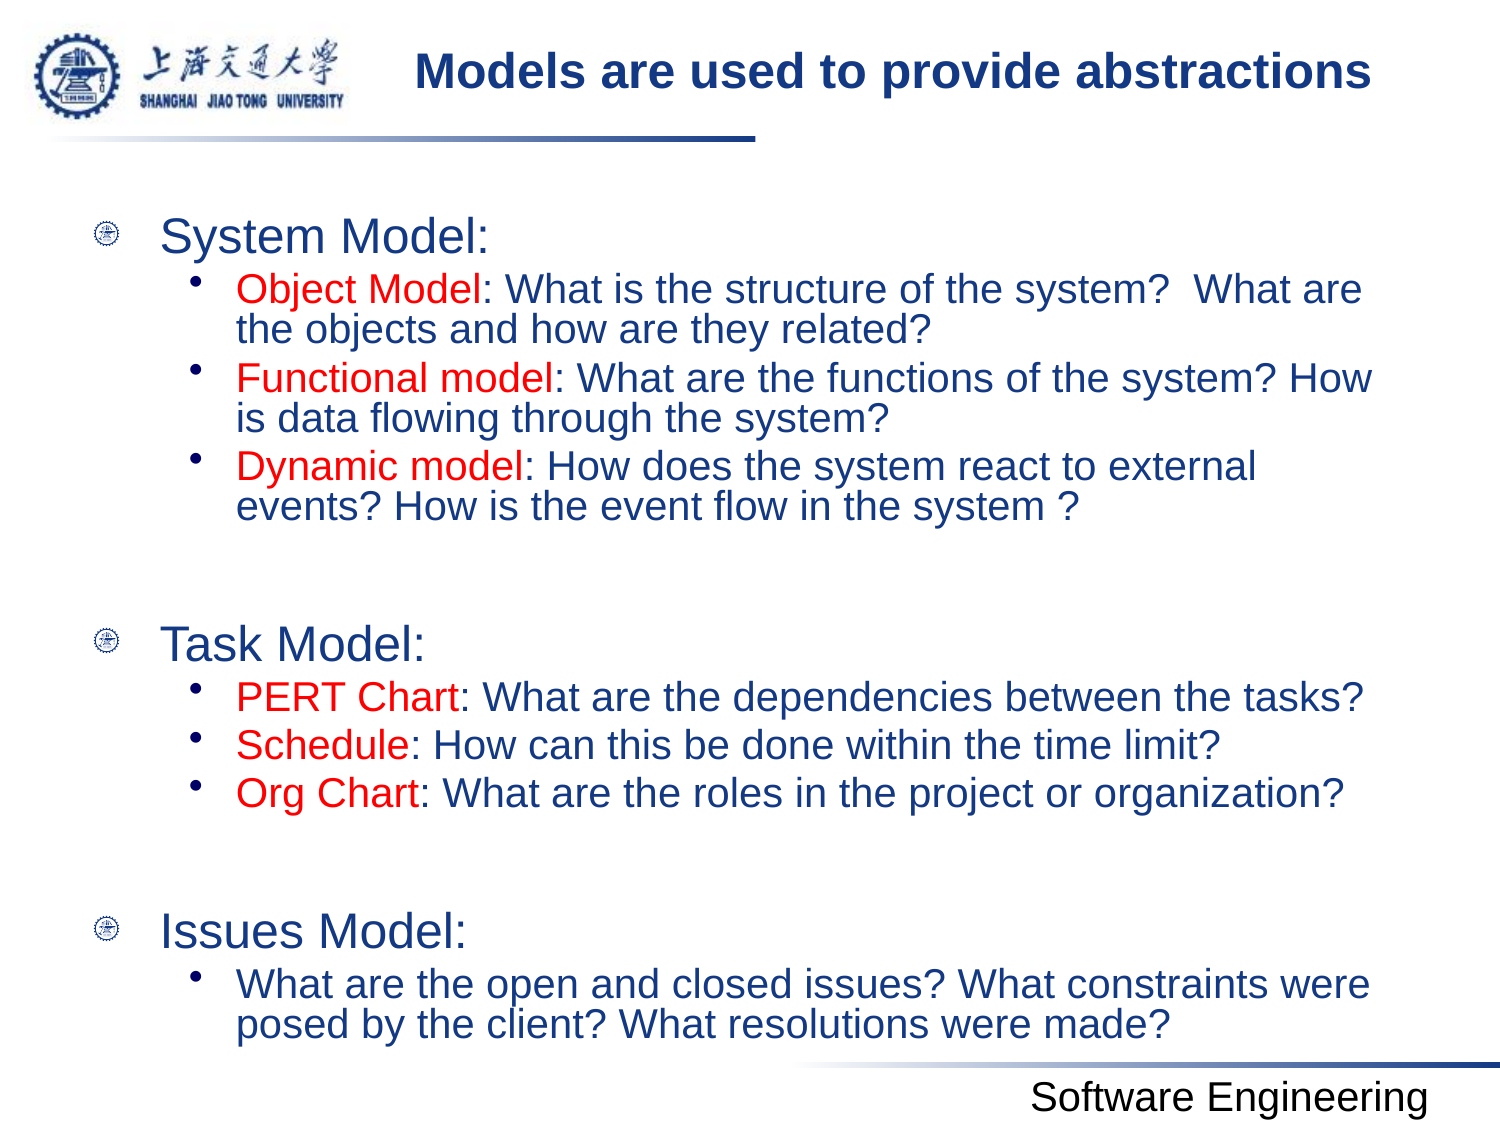

# Models are used to provide abstractions
System Model:
Object Model: What is the structure of the system?  What are the objects and how are they related?
Functional model: What are the functions of the system? How is data flowing through the system?
Dynamic model: How does the system react to external events? How is the event flow in the system ?

Task Model:
PERT Chart: What are the dependencies between the tasks?
Schedule: How can this be done within the time limit?
Org Chart: What are the roles in the project or organization?

Issues Model:
What are the open and closed issues? What constraints were posed by the client? What resolutions were made?